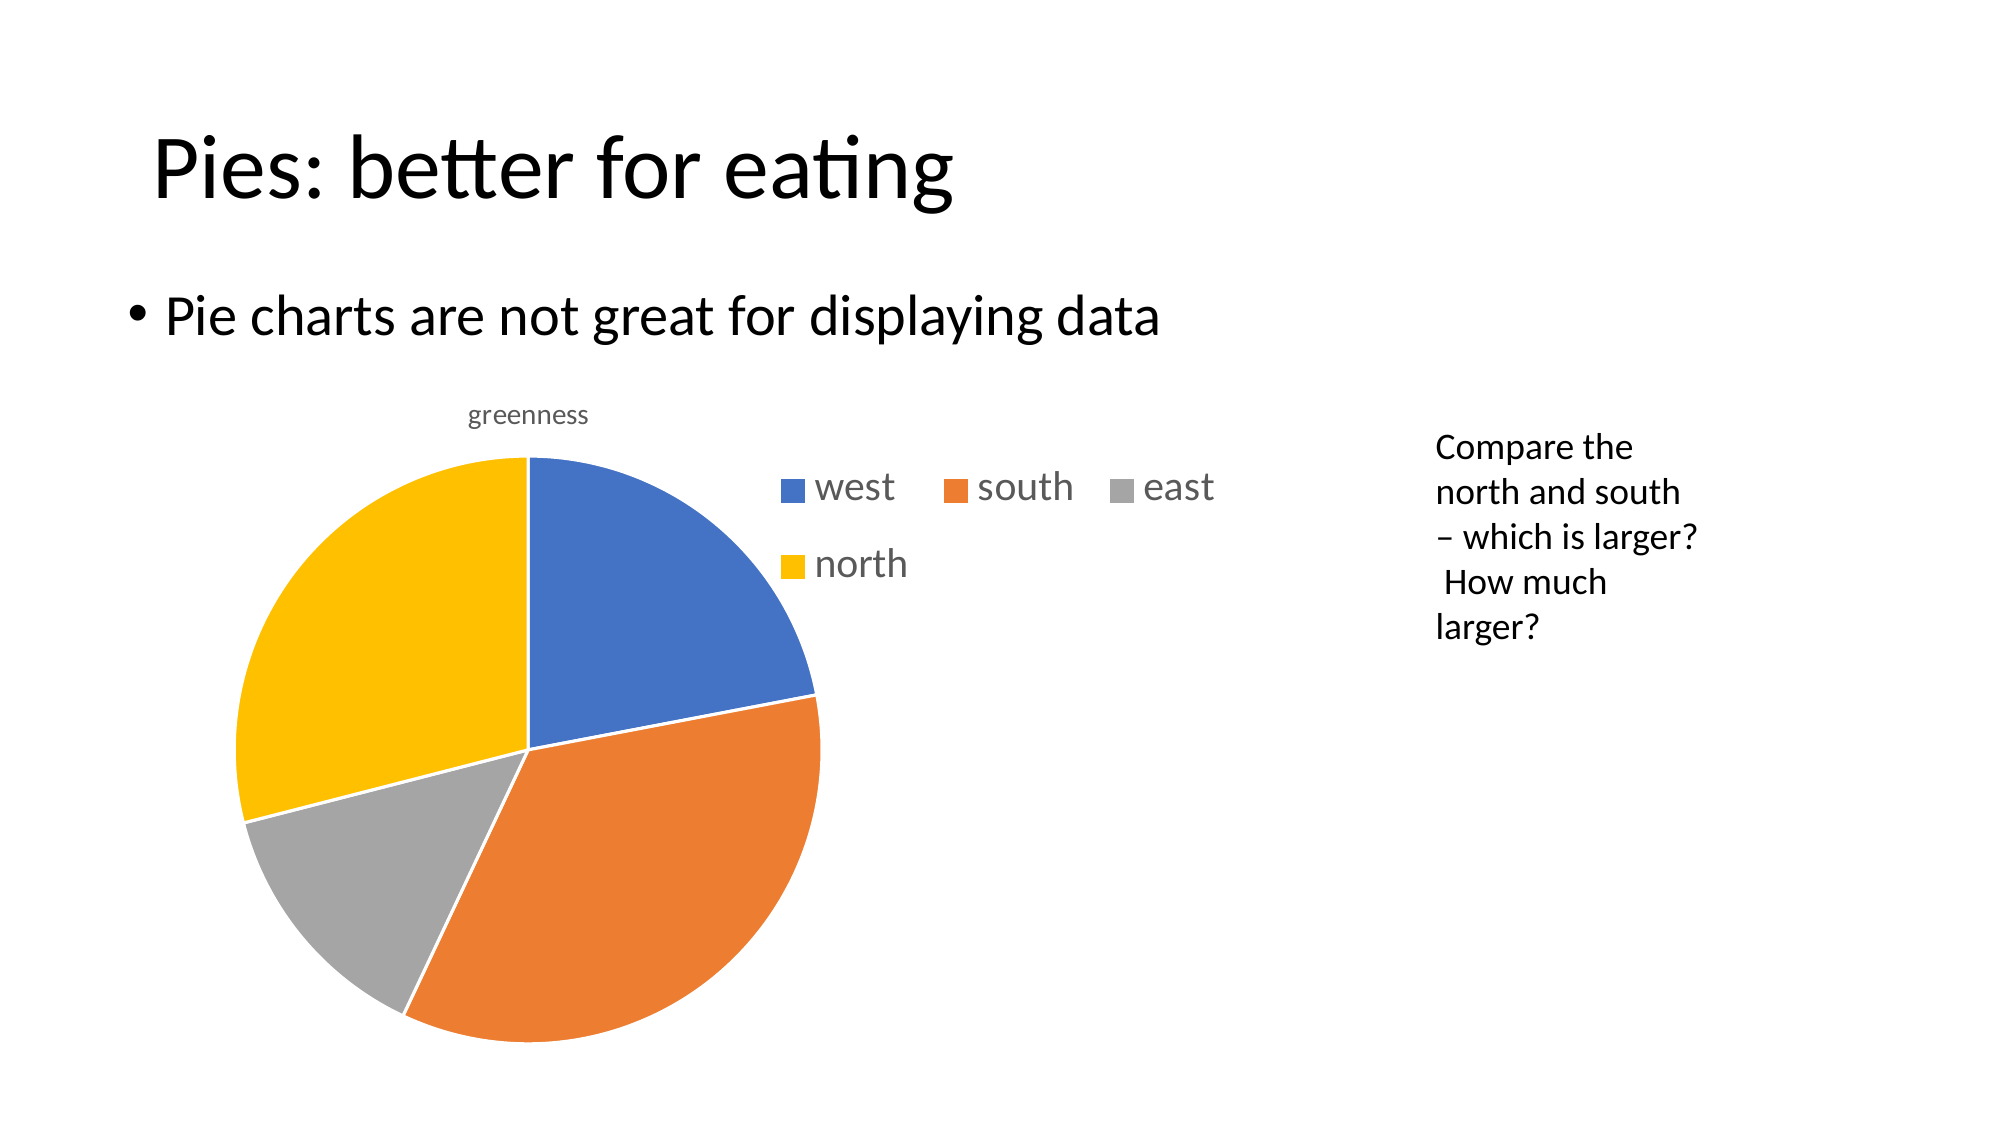

# Pies: better for eating
Pie charts are not great for displaying data

### Chart:

| Category | greenness |
|---|---|
| west | 0.22 |
| south | 0.35 |
| east | 0.14 |
| north | 0.29 |
Compare the north and south – which is larger?  How much larger?